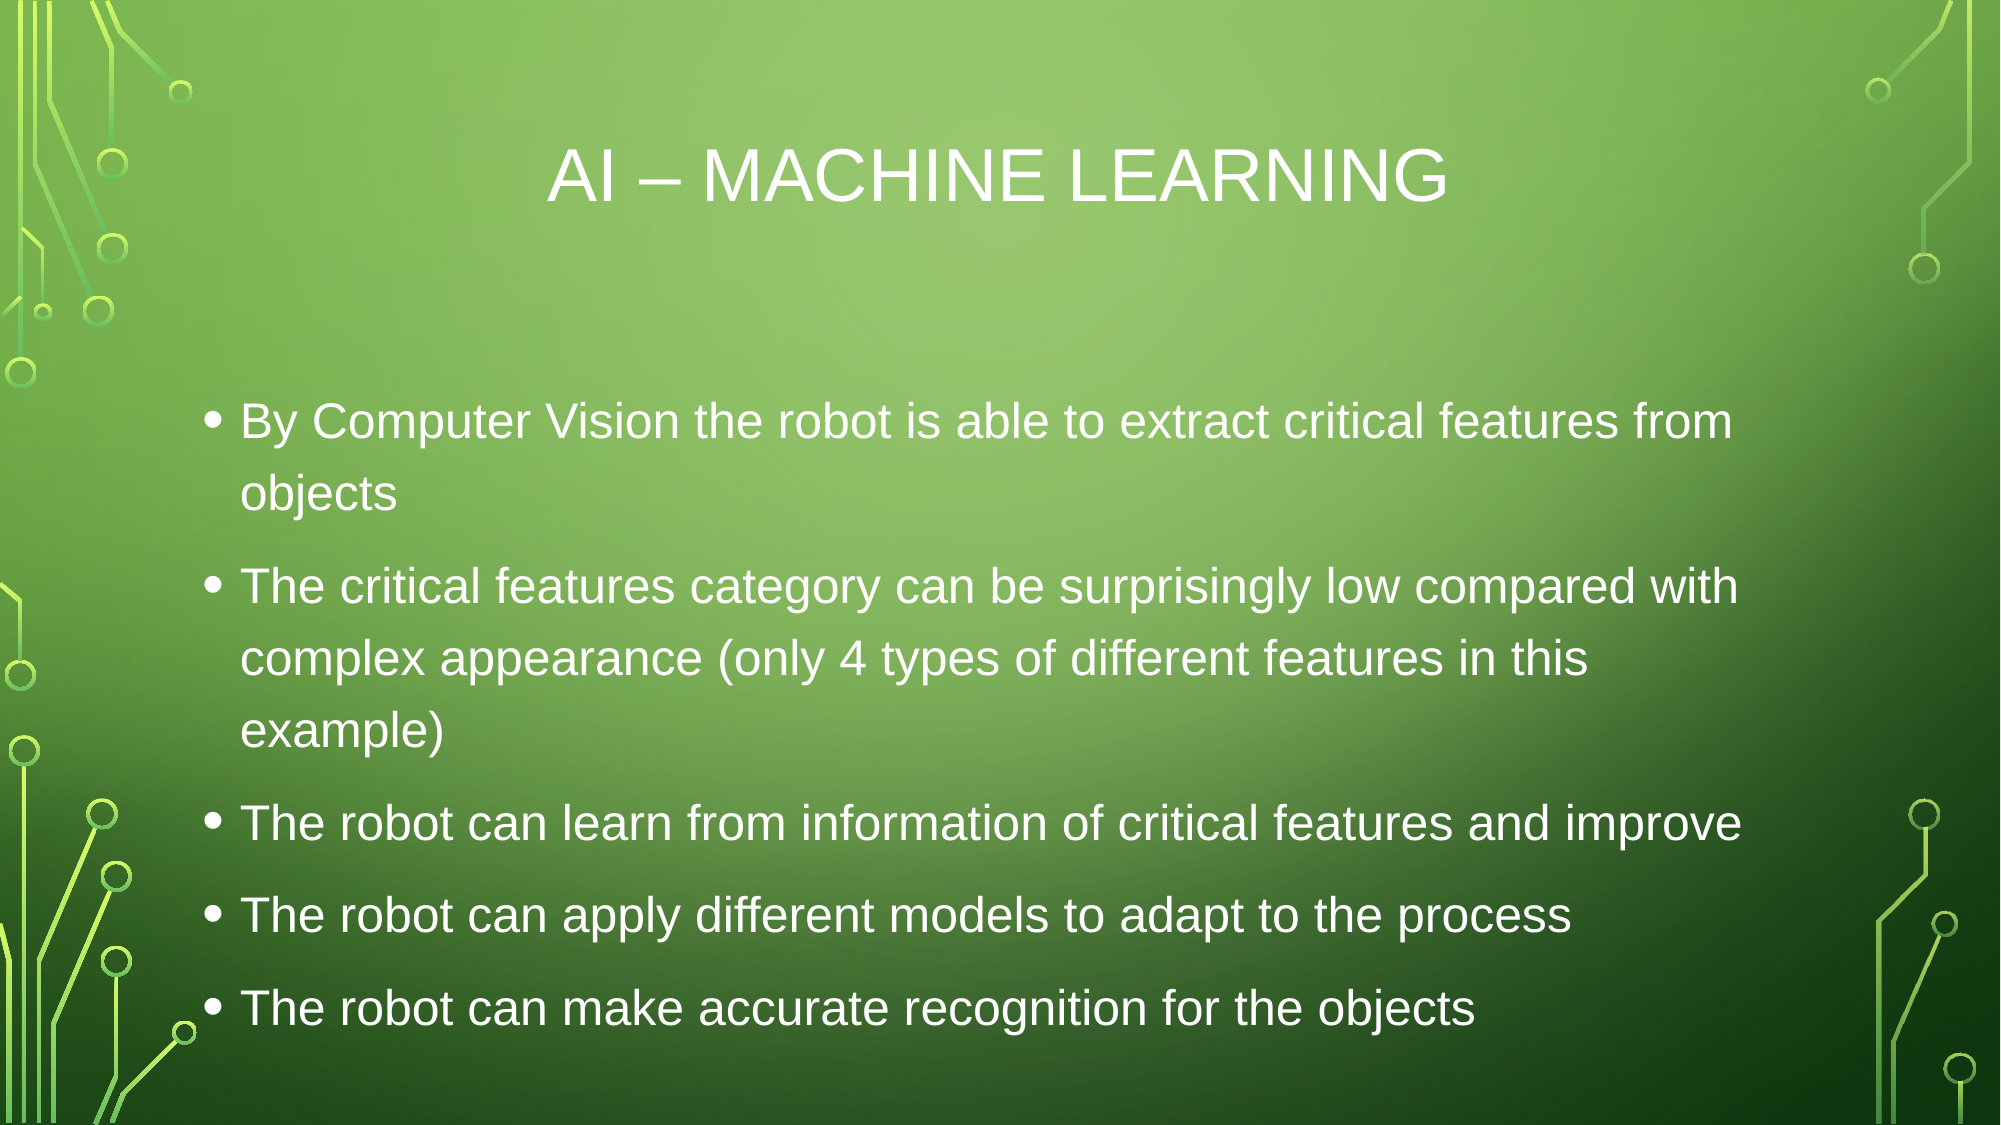

# AI – Machine learning
By Computer Vision the robot is able to extract critical features from objects
The critical features category can be surprisingly low compared with complex appearance (only 4 types of different features in this example)
The robot can learn from information of critical features and improve
The robot can apply different models to adapt to the process
The robot can make accurate recognition for the objects